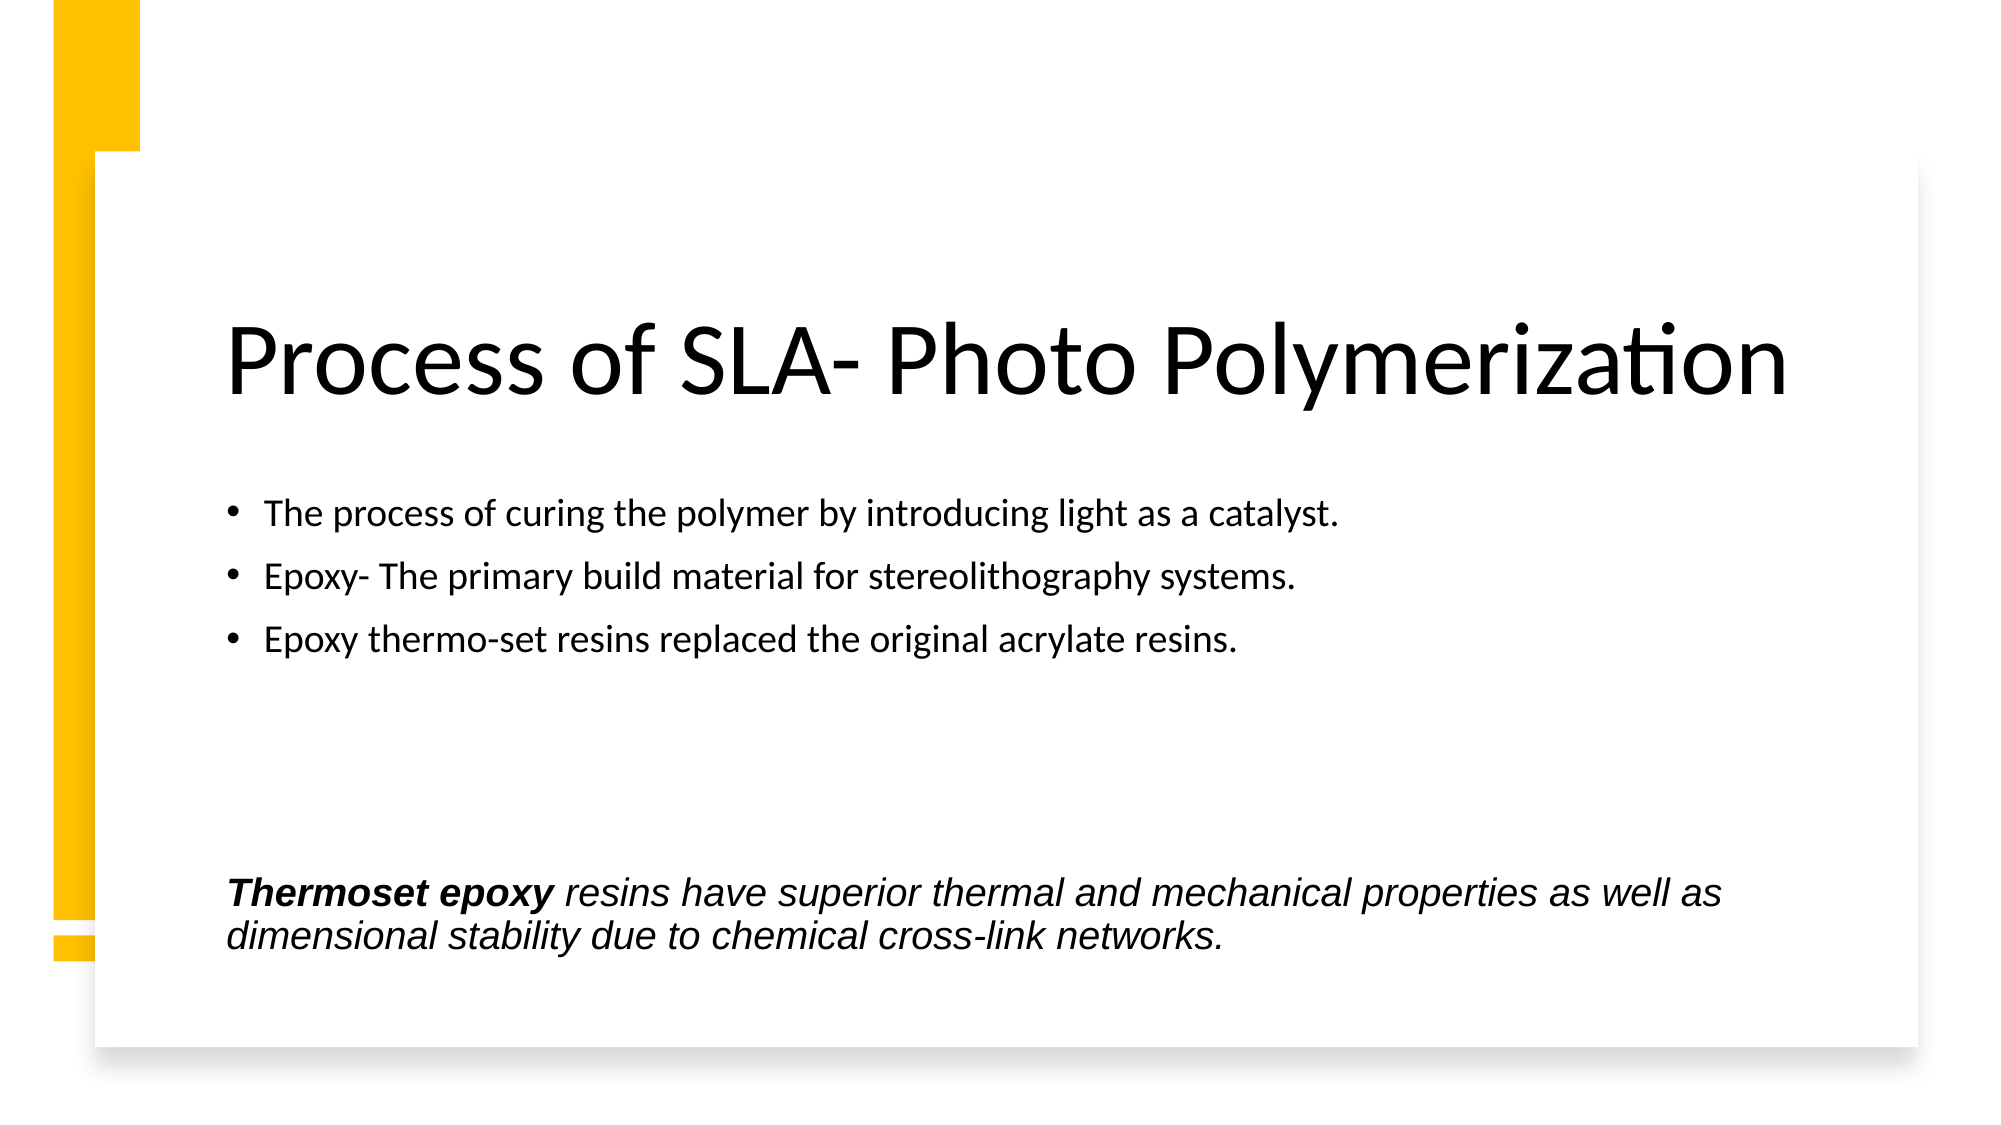

# Process of SLA- Photo Polymerization

The process of curing the polymer by introducing light as a catalyst.
Epoxy- The primary build material for stereolithography systems.
Epoxy thermo-set resins replaced the original acrylate resins.

Thermoset epoxy resins have superior thermal and mechanical properties as well as dimensional stability due to chemical cross-link networks.